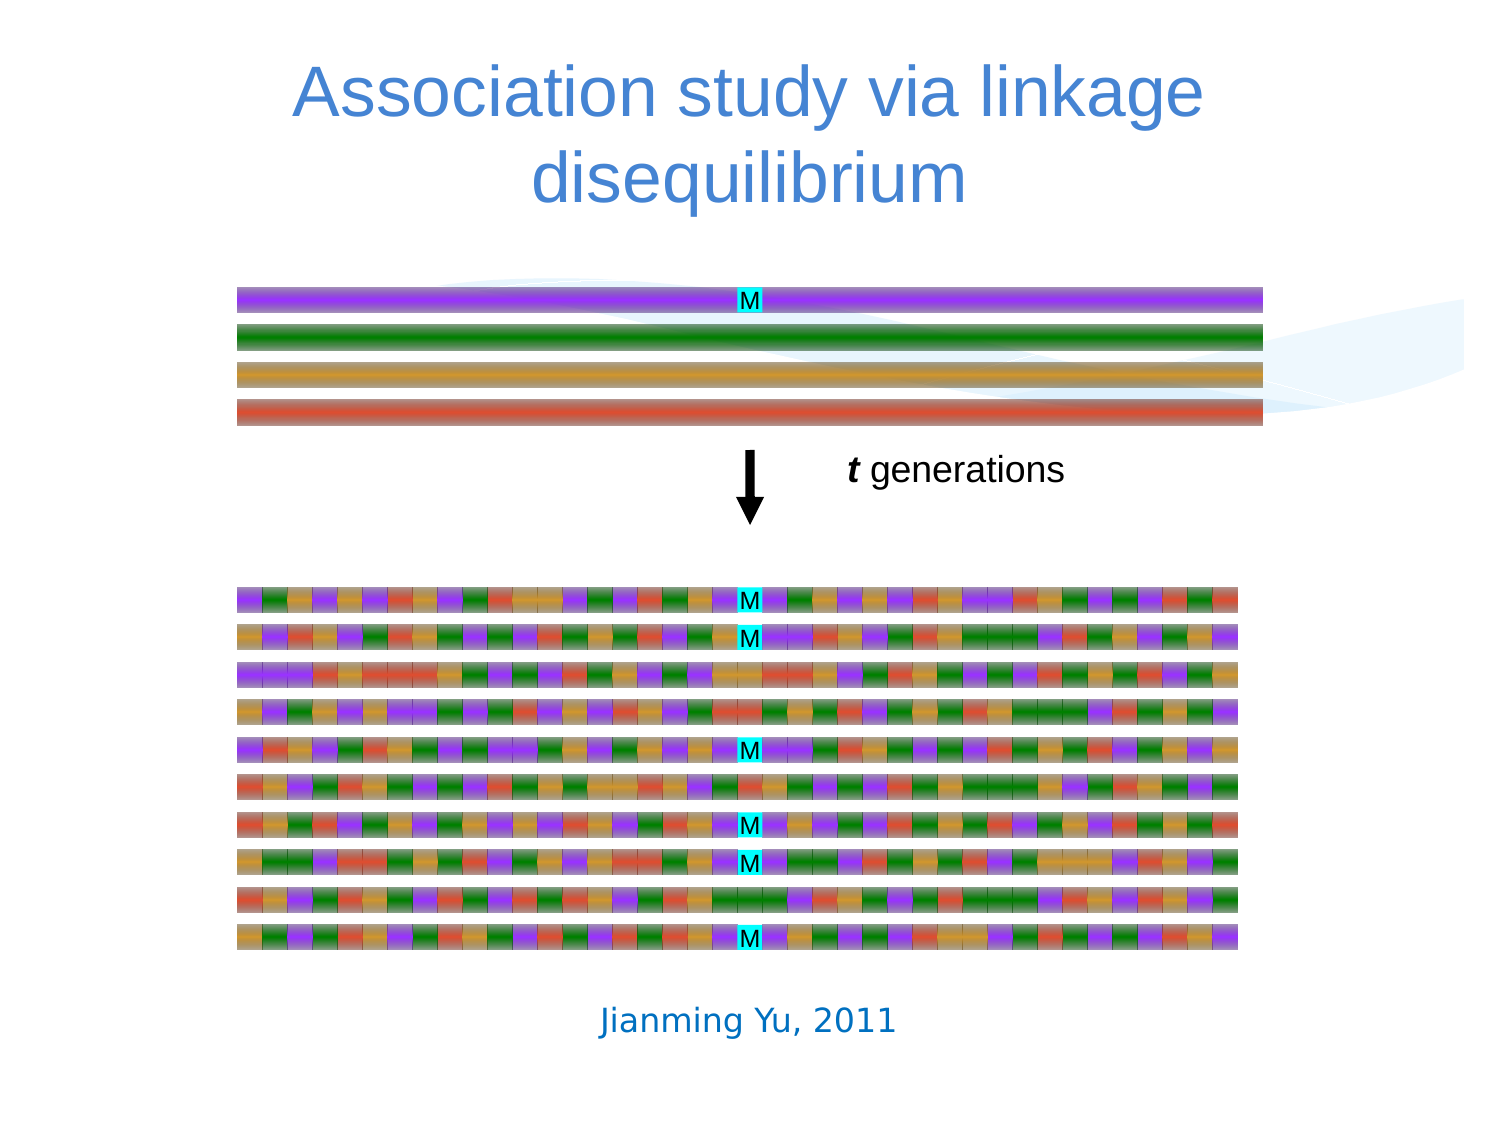

# Association study via linkage disequilibrium

M

t generations

M

M

M

M

M

M

Jianming Yu, 2011